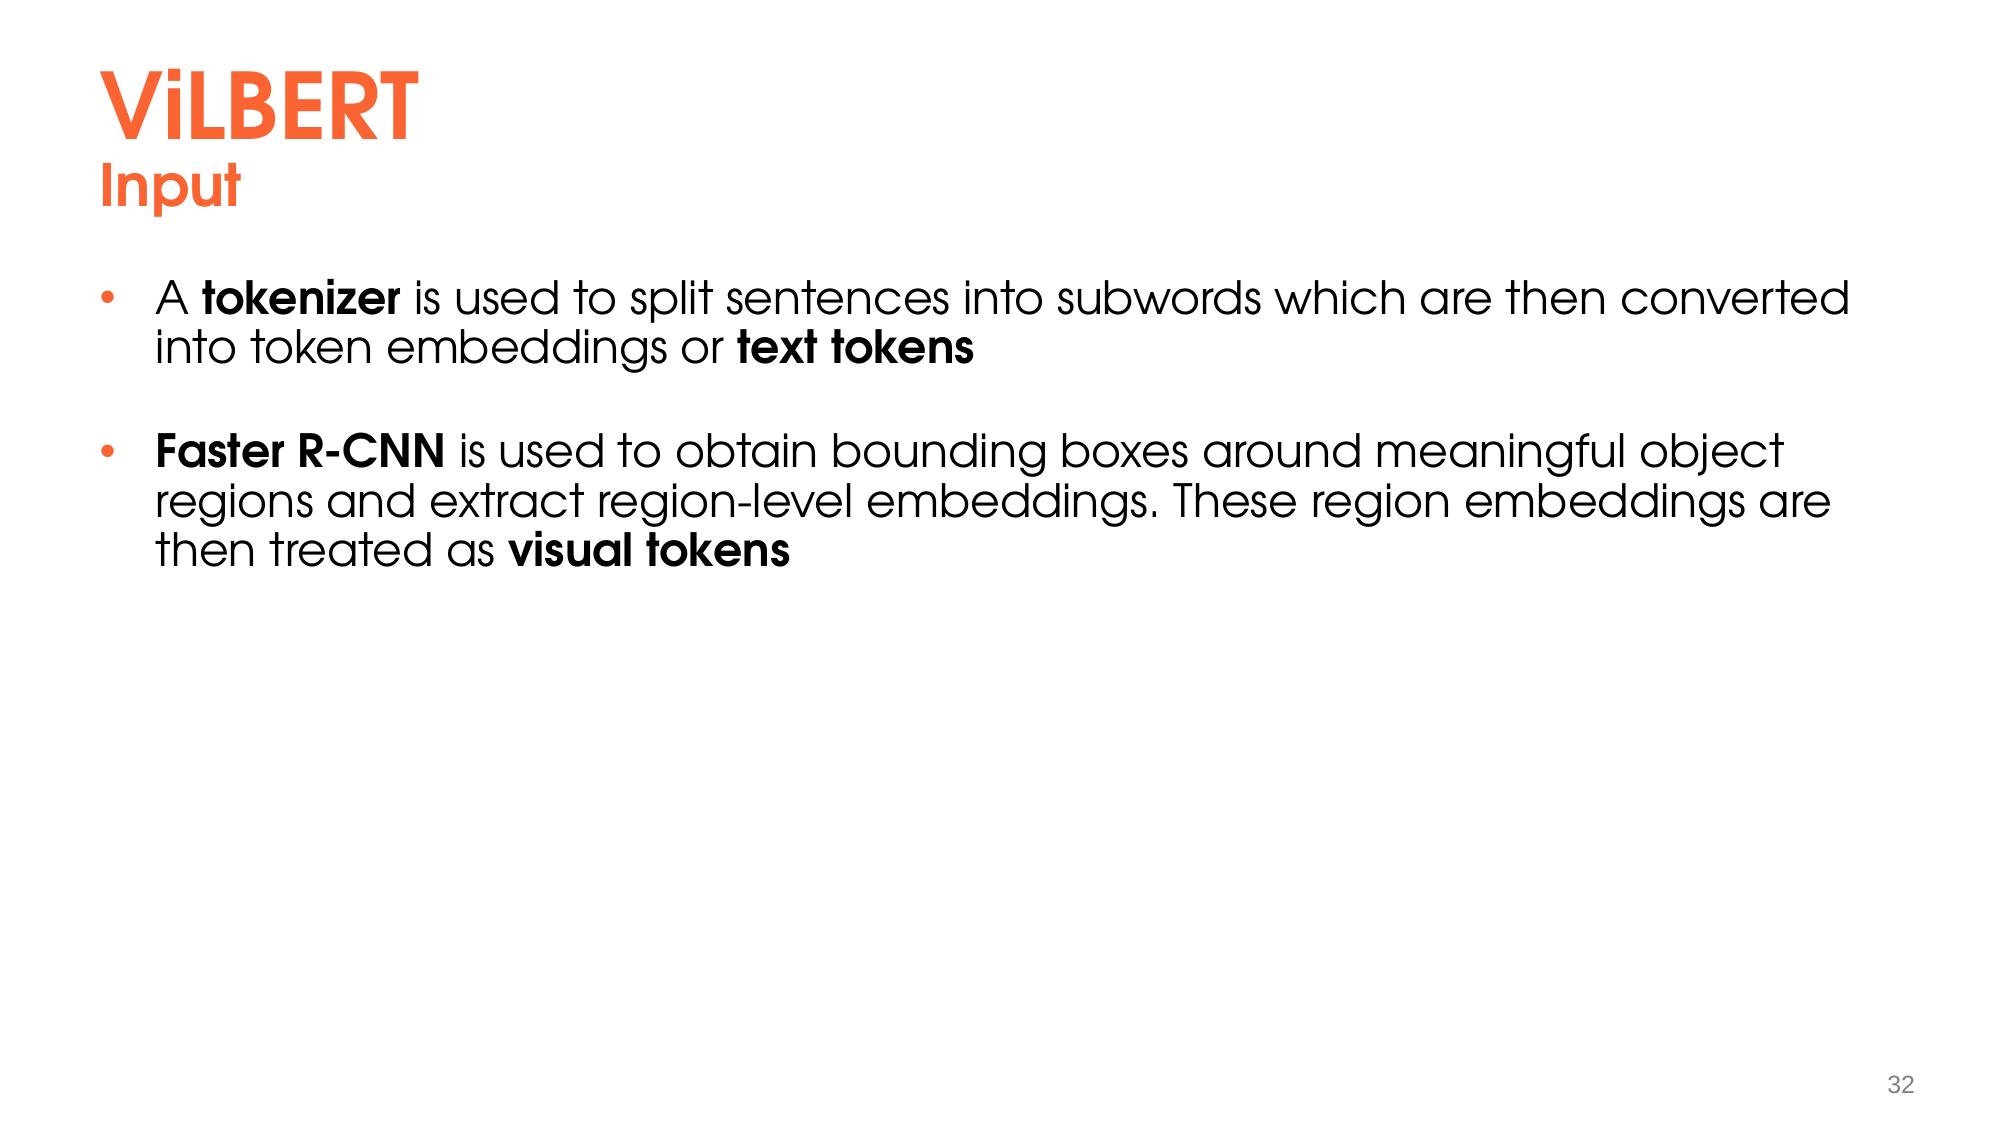

# ViLBERT Input
A tokenizer is used to split sentences into subwords which are then converted into token embeddings or text tokens
Faster R-CNN is used to obtain bounding boxes around meaningful object regions and extract region-level embeddings. These region embeddings are then treated as visual tokens
32